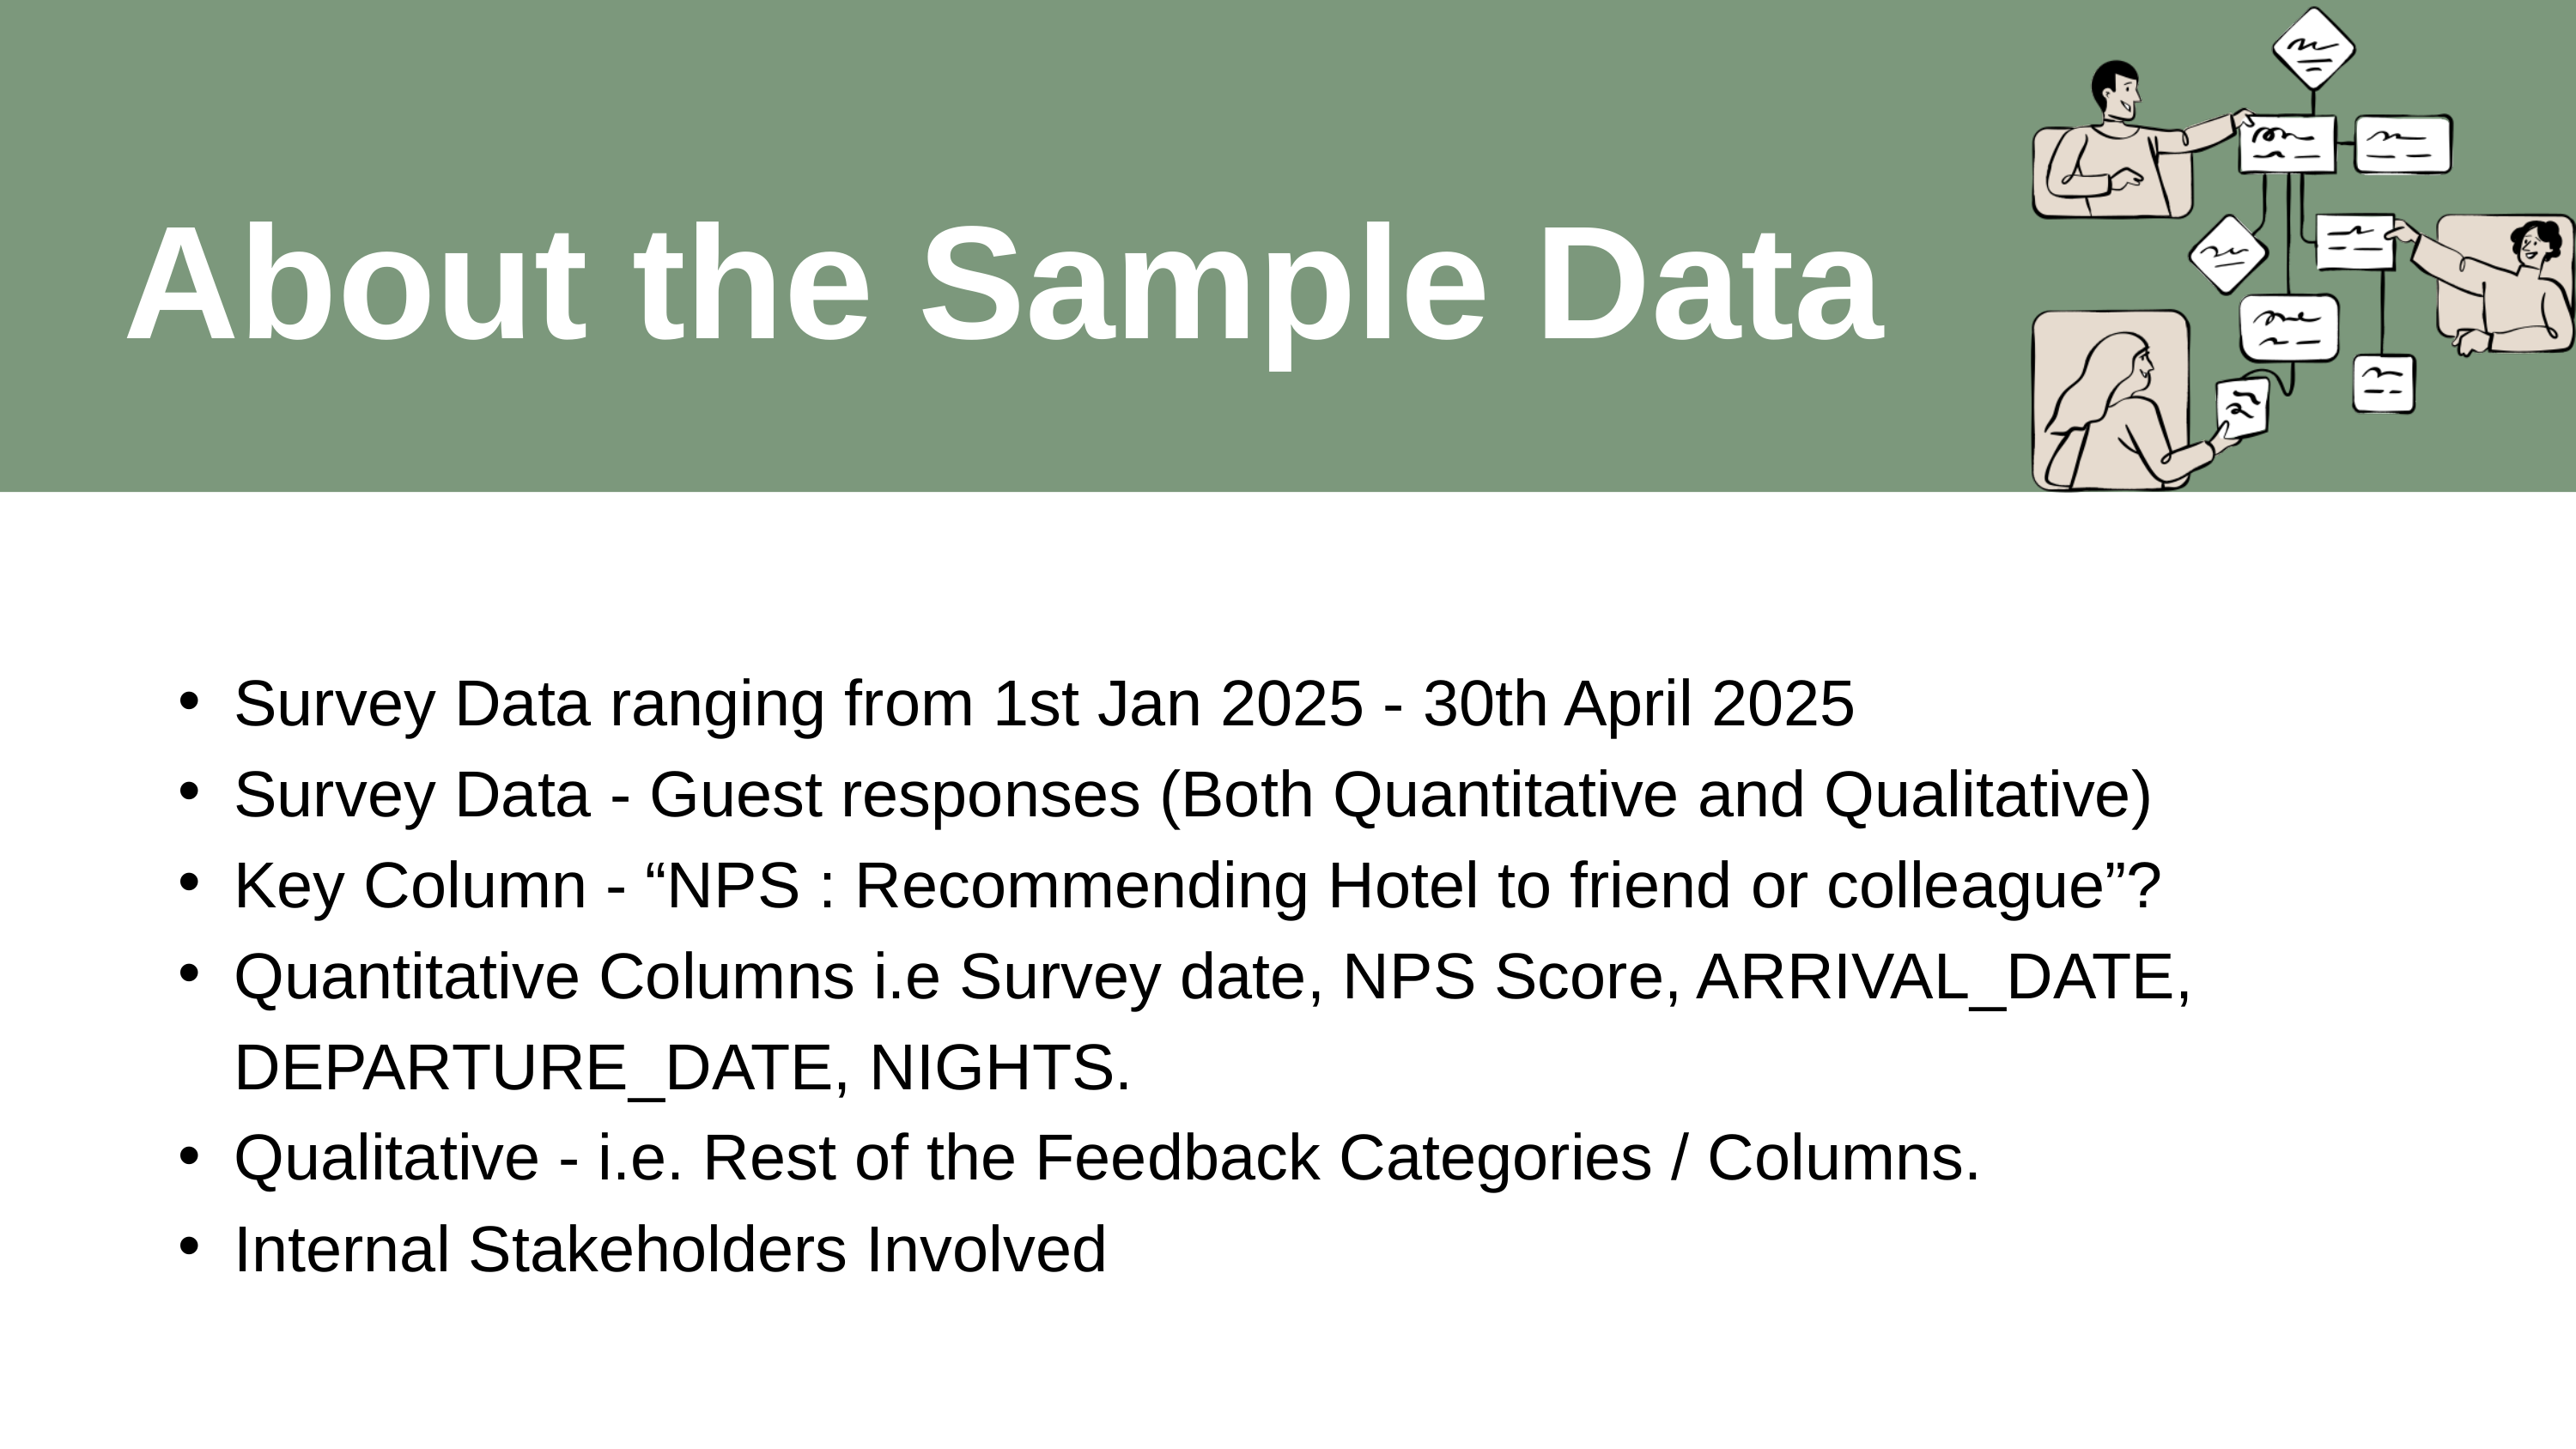

About the Sample Data

Survey Data ranging from 1st Jan 2025 - 30th April 2025
Survey Data - Guest responses (Both Quantitative and Qualitative)
Key Column - “NPS : Recommending Hotel to friend or colleague”?
Quantitative Columns i.e Survey date, NPS Score, ARRIVAL_DATE, DEPARTURE_DATE, NIGHTS.
Qualitative - i.e. Rest of the Feedback Categories / Columns.
Internal Stakeholders Involved